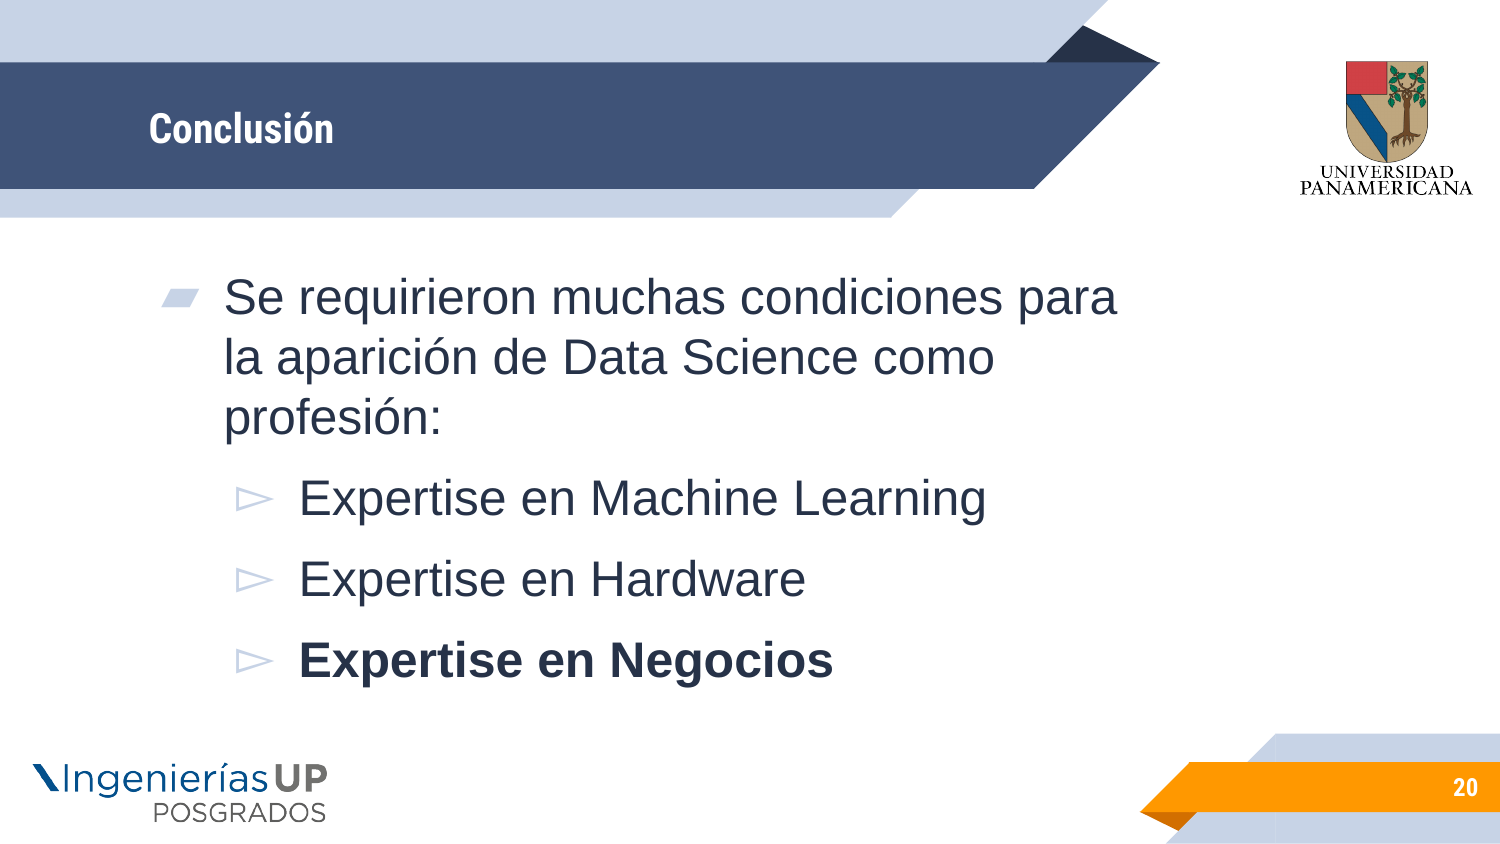

# Conclusión

Se requirieron muchas condiciones para la aparición de Data Science como profesión:
Expertise en Machine Learning
Expertise en Hardware
Expertise en Negocios

20